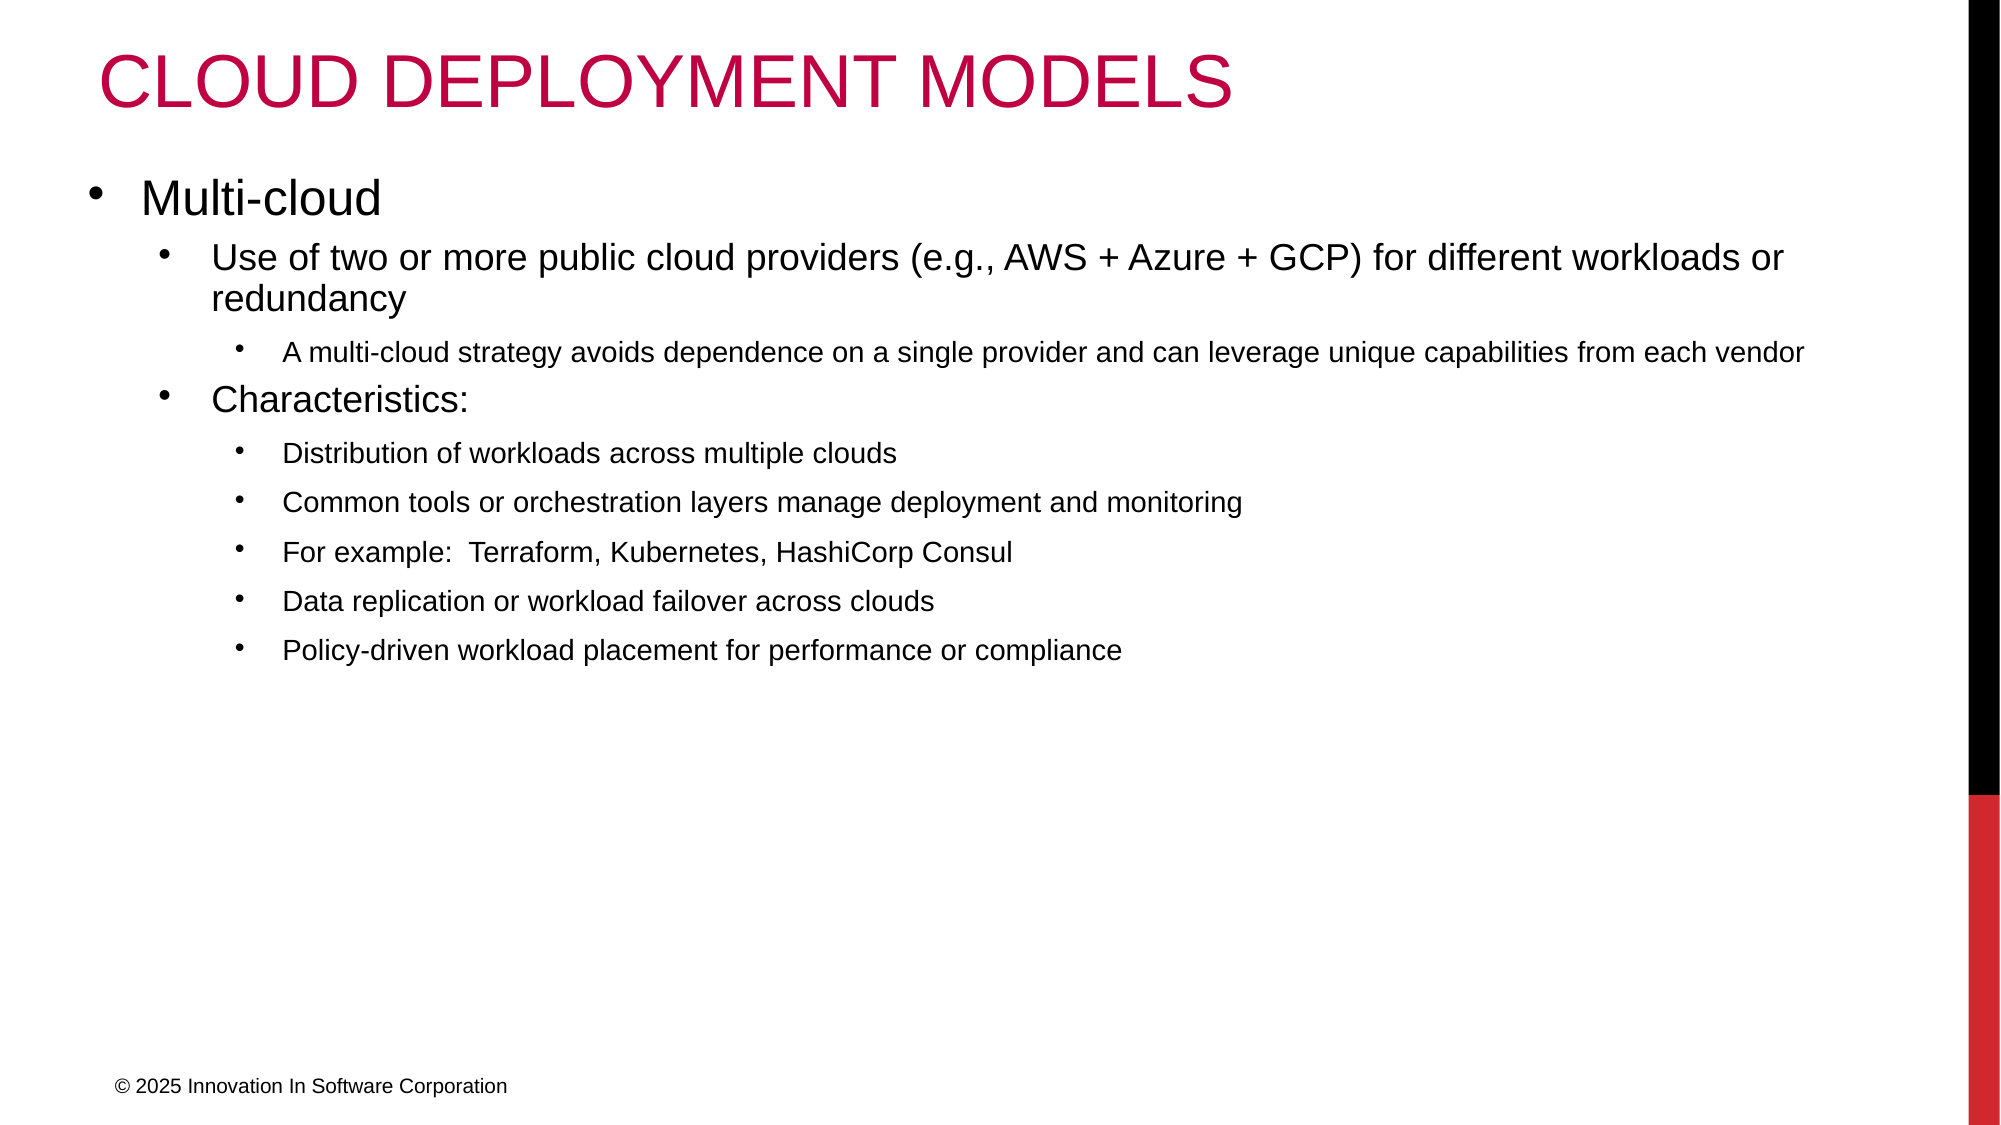

# Cloud Deployment Models
Multi-cloud
Use of two or more public cloud providers (e.g., AWS + Azure + GCP) for different workloads or redundancy
A multi-cloud strategy avoids dependence on a single provider and can leverage unique capabilities from each vendor
Characteristics:
Distribution of workloads across multiple clouds
Common tools or orchestration layers manage deployment and monitoring
For example:  Terraform, Kubernetes, HashiCorp Consul
Data replication or workload failover across clouds
Policy-driven workload placement for performance or compliance
© 2025 Innovation In Software Corporation